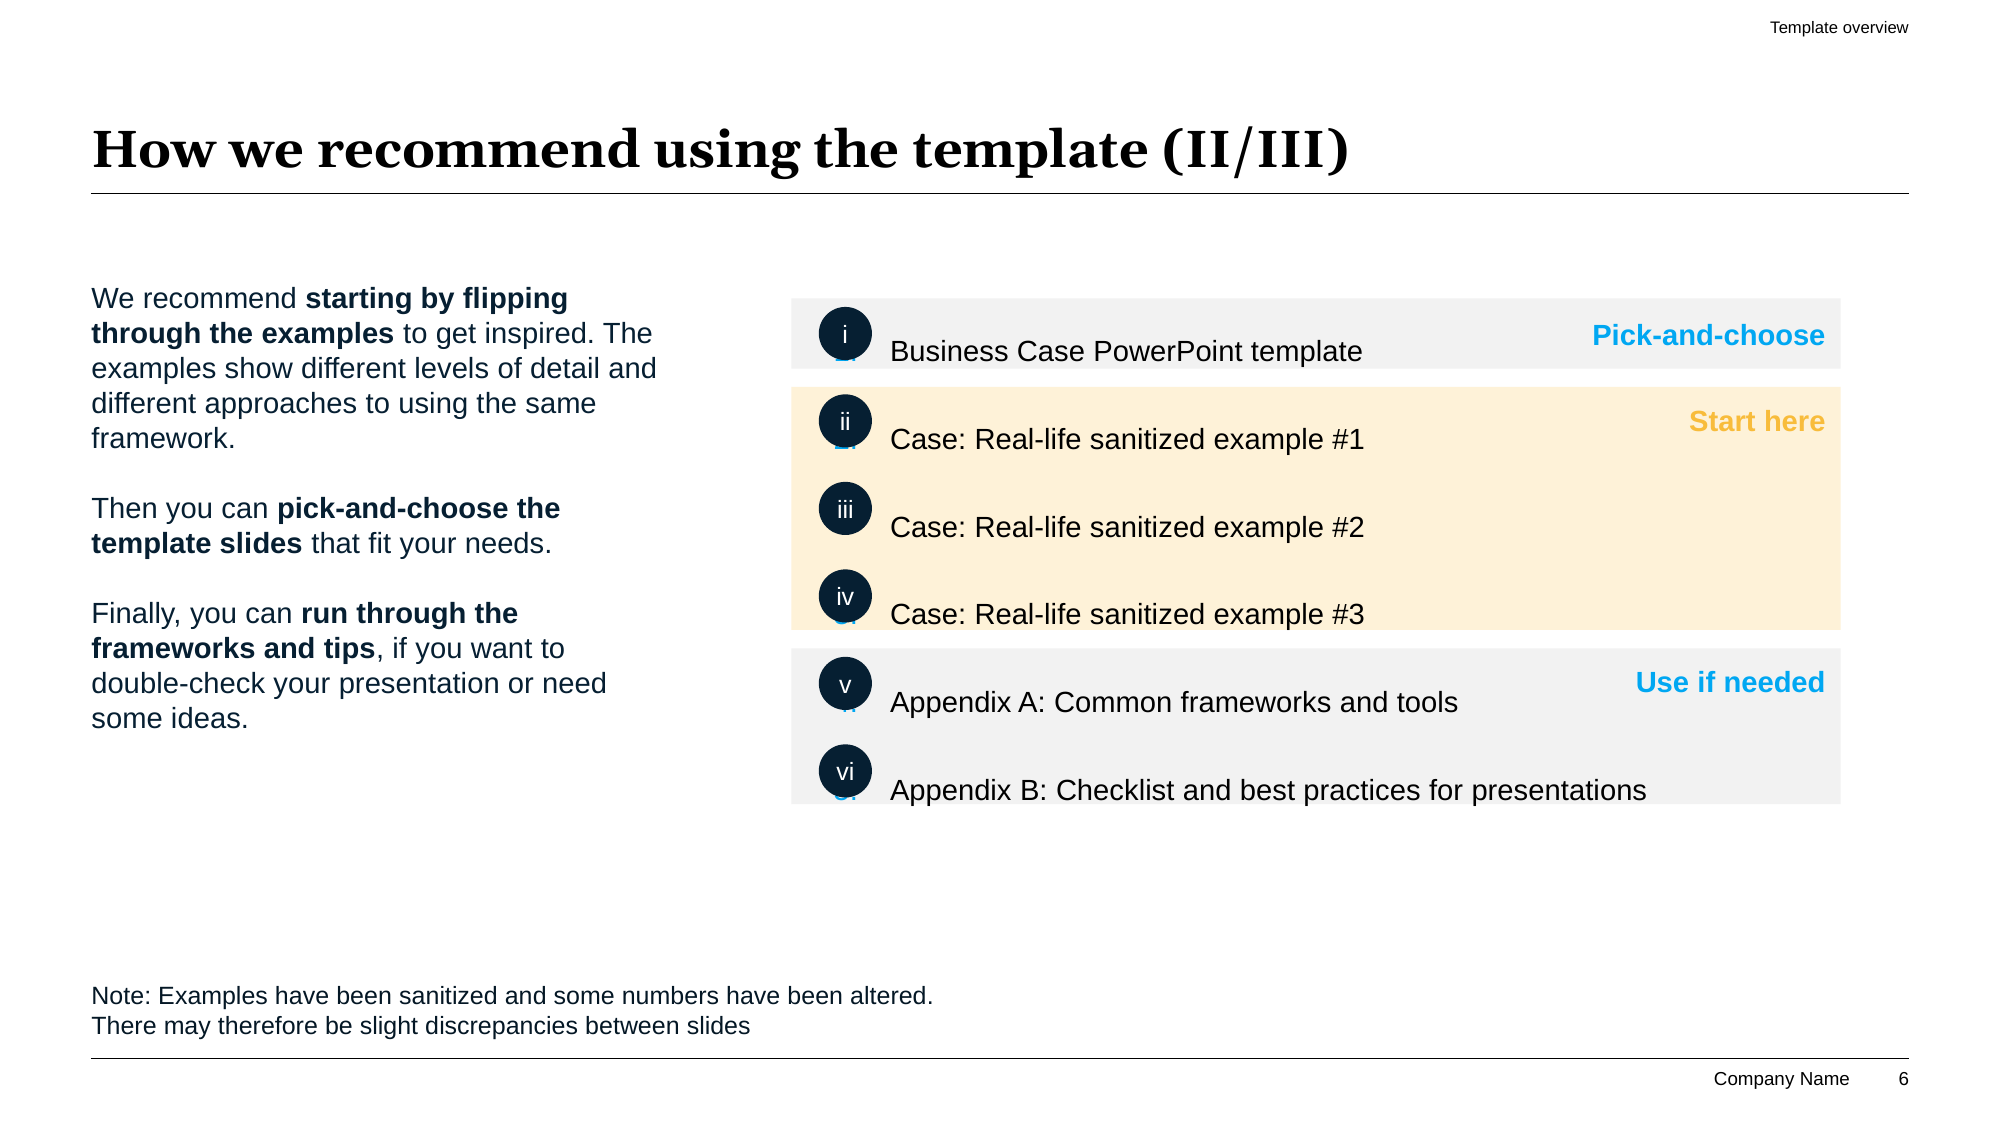

Template overview
# How we recommend using the template (II/III)
We recommend starting by flipping through the examples to get inspired. The examples show different levels of detail and different approaches to using the same framework.

Then you can pick-and-choose the template slides that fit your needs.

Finally, you can run through the frameworks and tips, if you want to double-check your presentation or need some ideas.
Business Case PowerPoint template
Case: Real-life sanitized example #1
Case: Real-life sanitized example #2
Case: Real-life sanitized example #3
Appendix A: Common frameworks and tools
Appendix B: Checklist and best practices for presentations
Pick-and-choose
i
Start here
ii
iii
iv
Use if needed
v
vi
Note: Examples have been sanitized and some numbers have been altered. There may therefore be slight discrepancies between slides